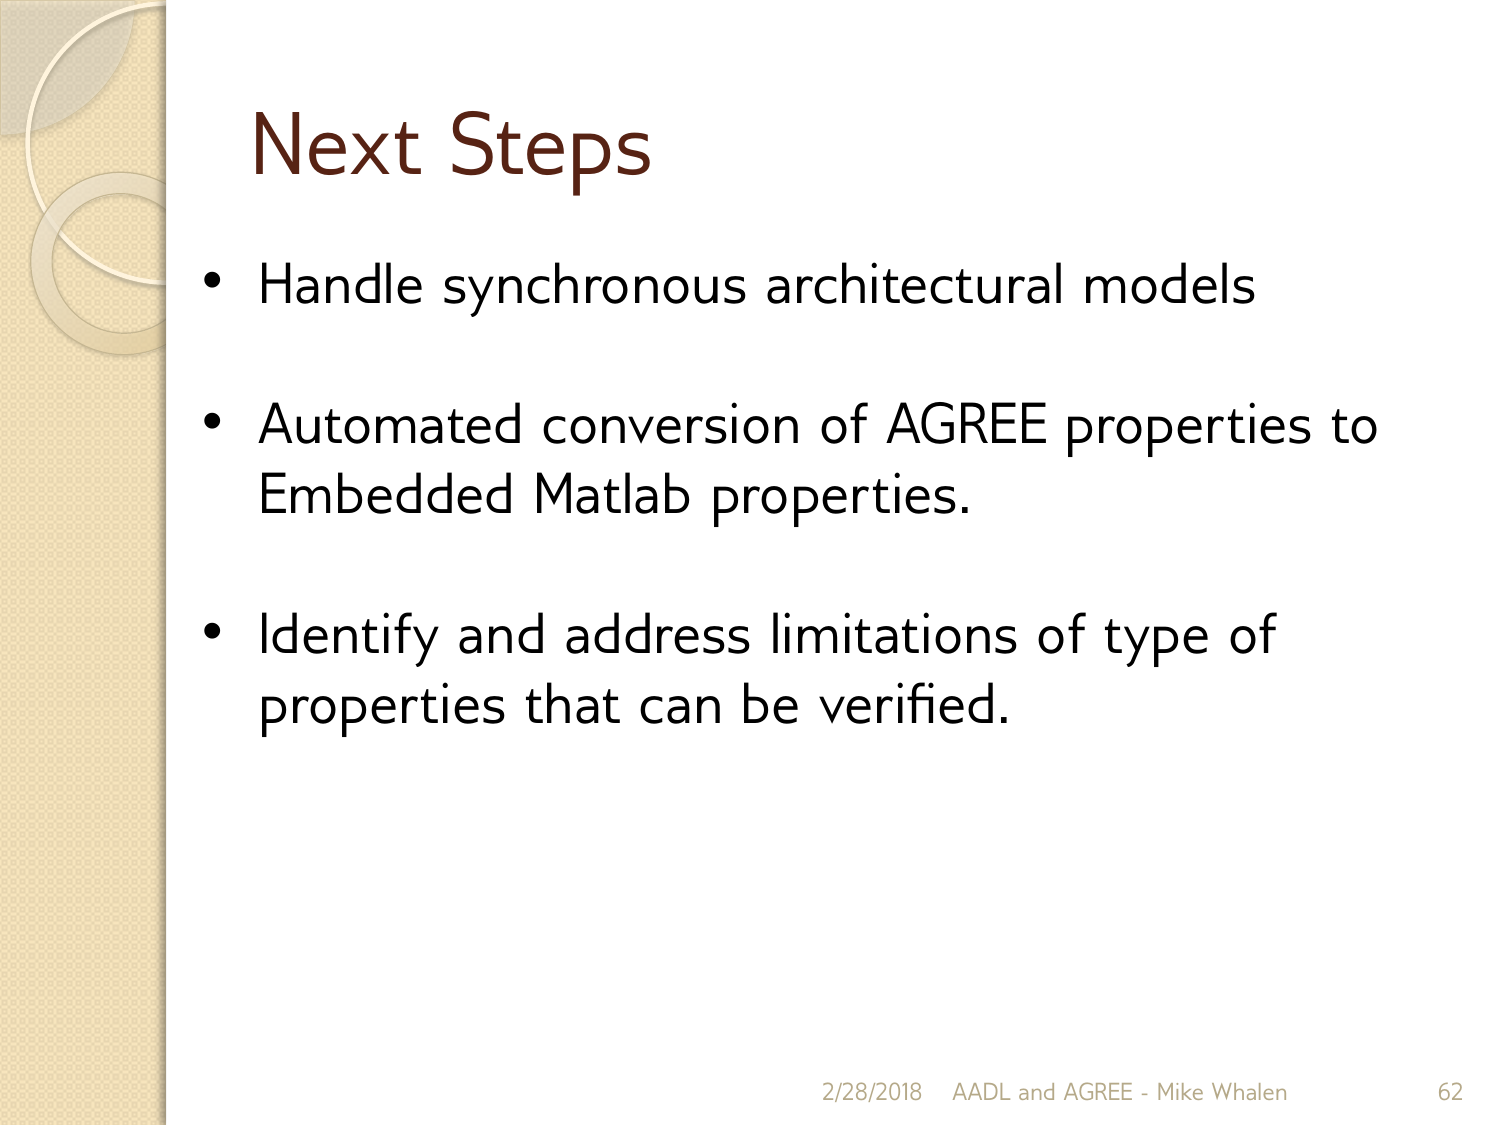

# Next Steps
Handle synchronous architectural models

Automated conversion of AGREE properties to Embedded Matlab properties.

Identify and address limitations of type of properties that can be verified.
2/28/2018
AADL and AGREE - Mike Whalen
62